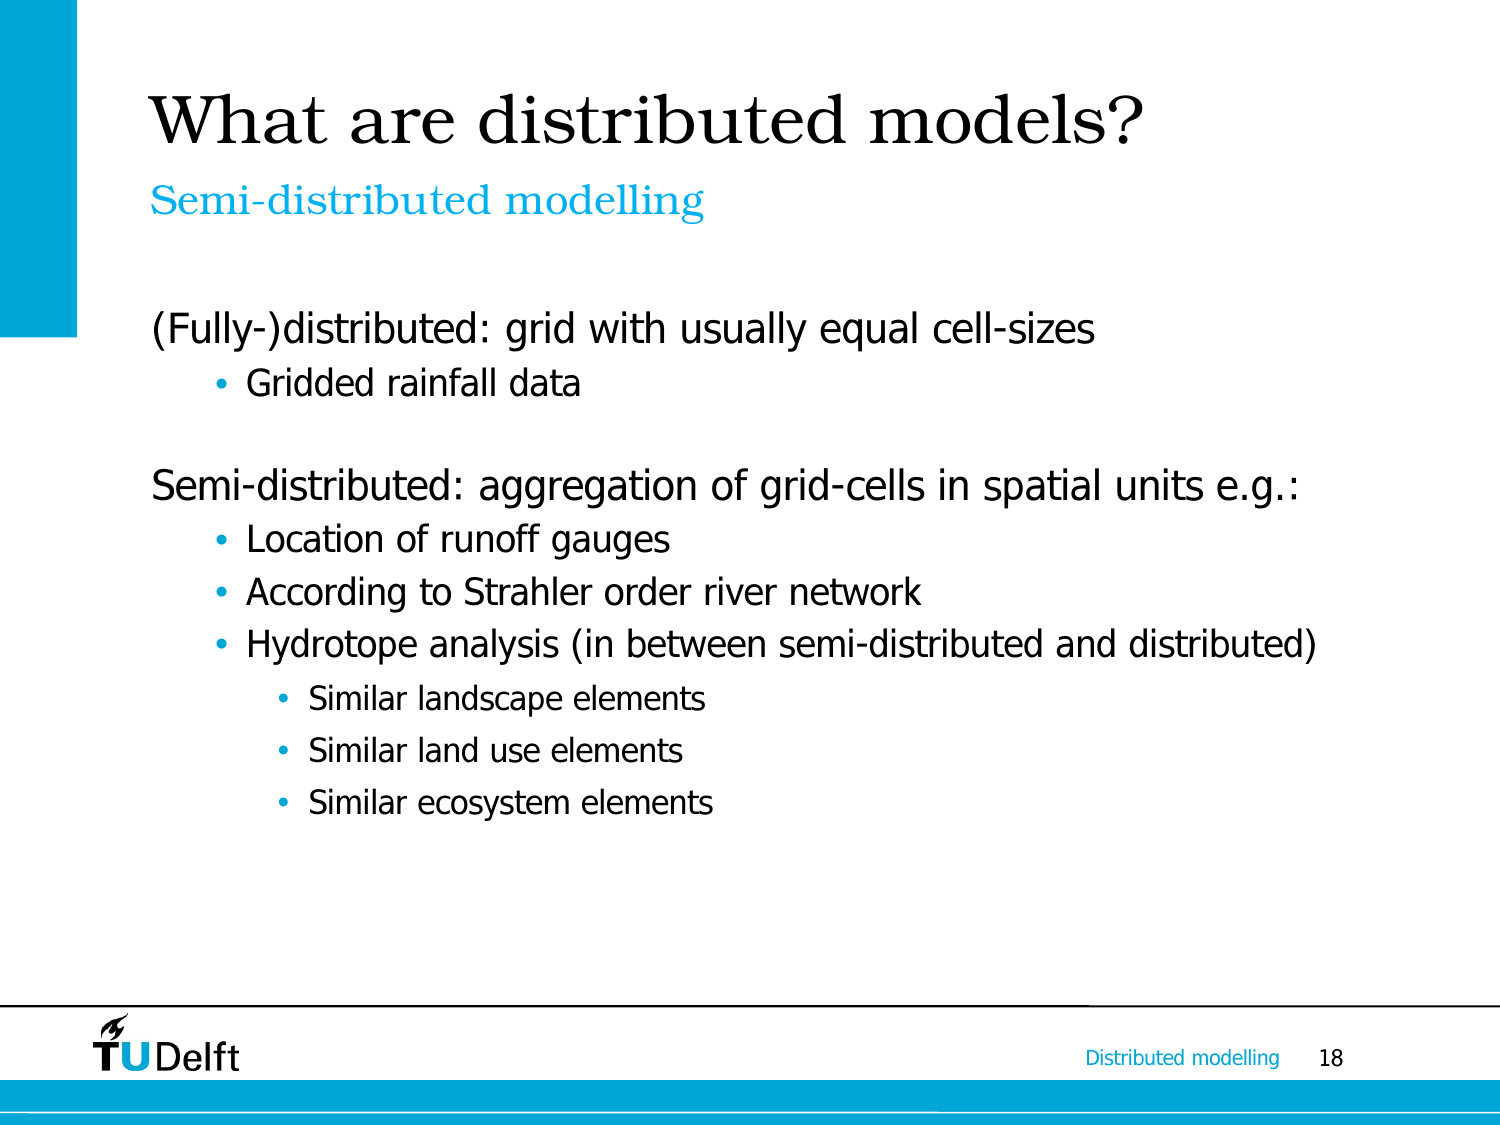

# What are distributed models?
Semi-distributed modelling
(Fully-)distributed: grid with usually equal cell-sizes
Gridded rainfall data

Semi-distributed: aggregation of grid-cells in spatial units e.g.:
Location of runoff gauges
According to Strahler order river network
Hydrotope analysis (in between semi-distributed and distributed)
Similar landscape elements
Similar land use elements
Similar ecosystem elements